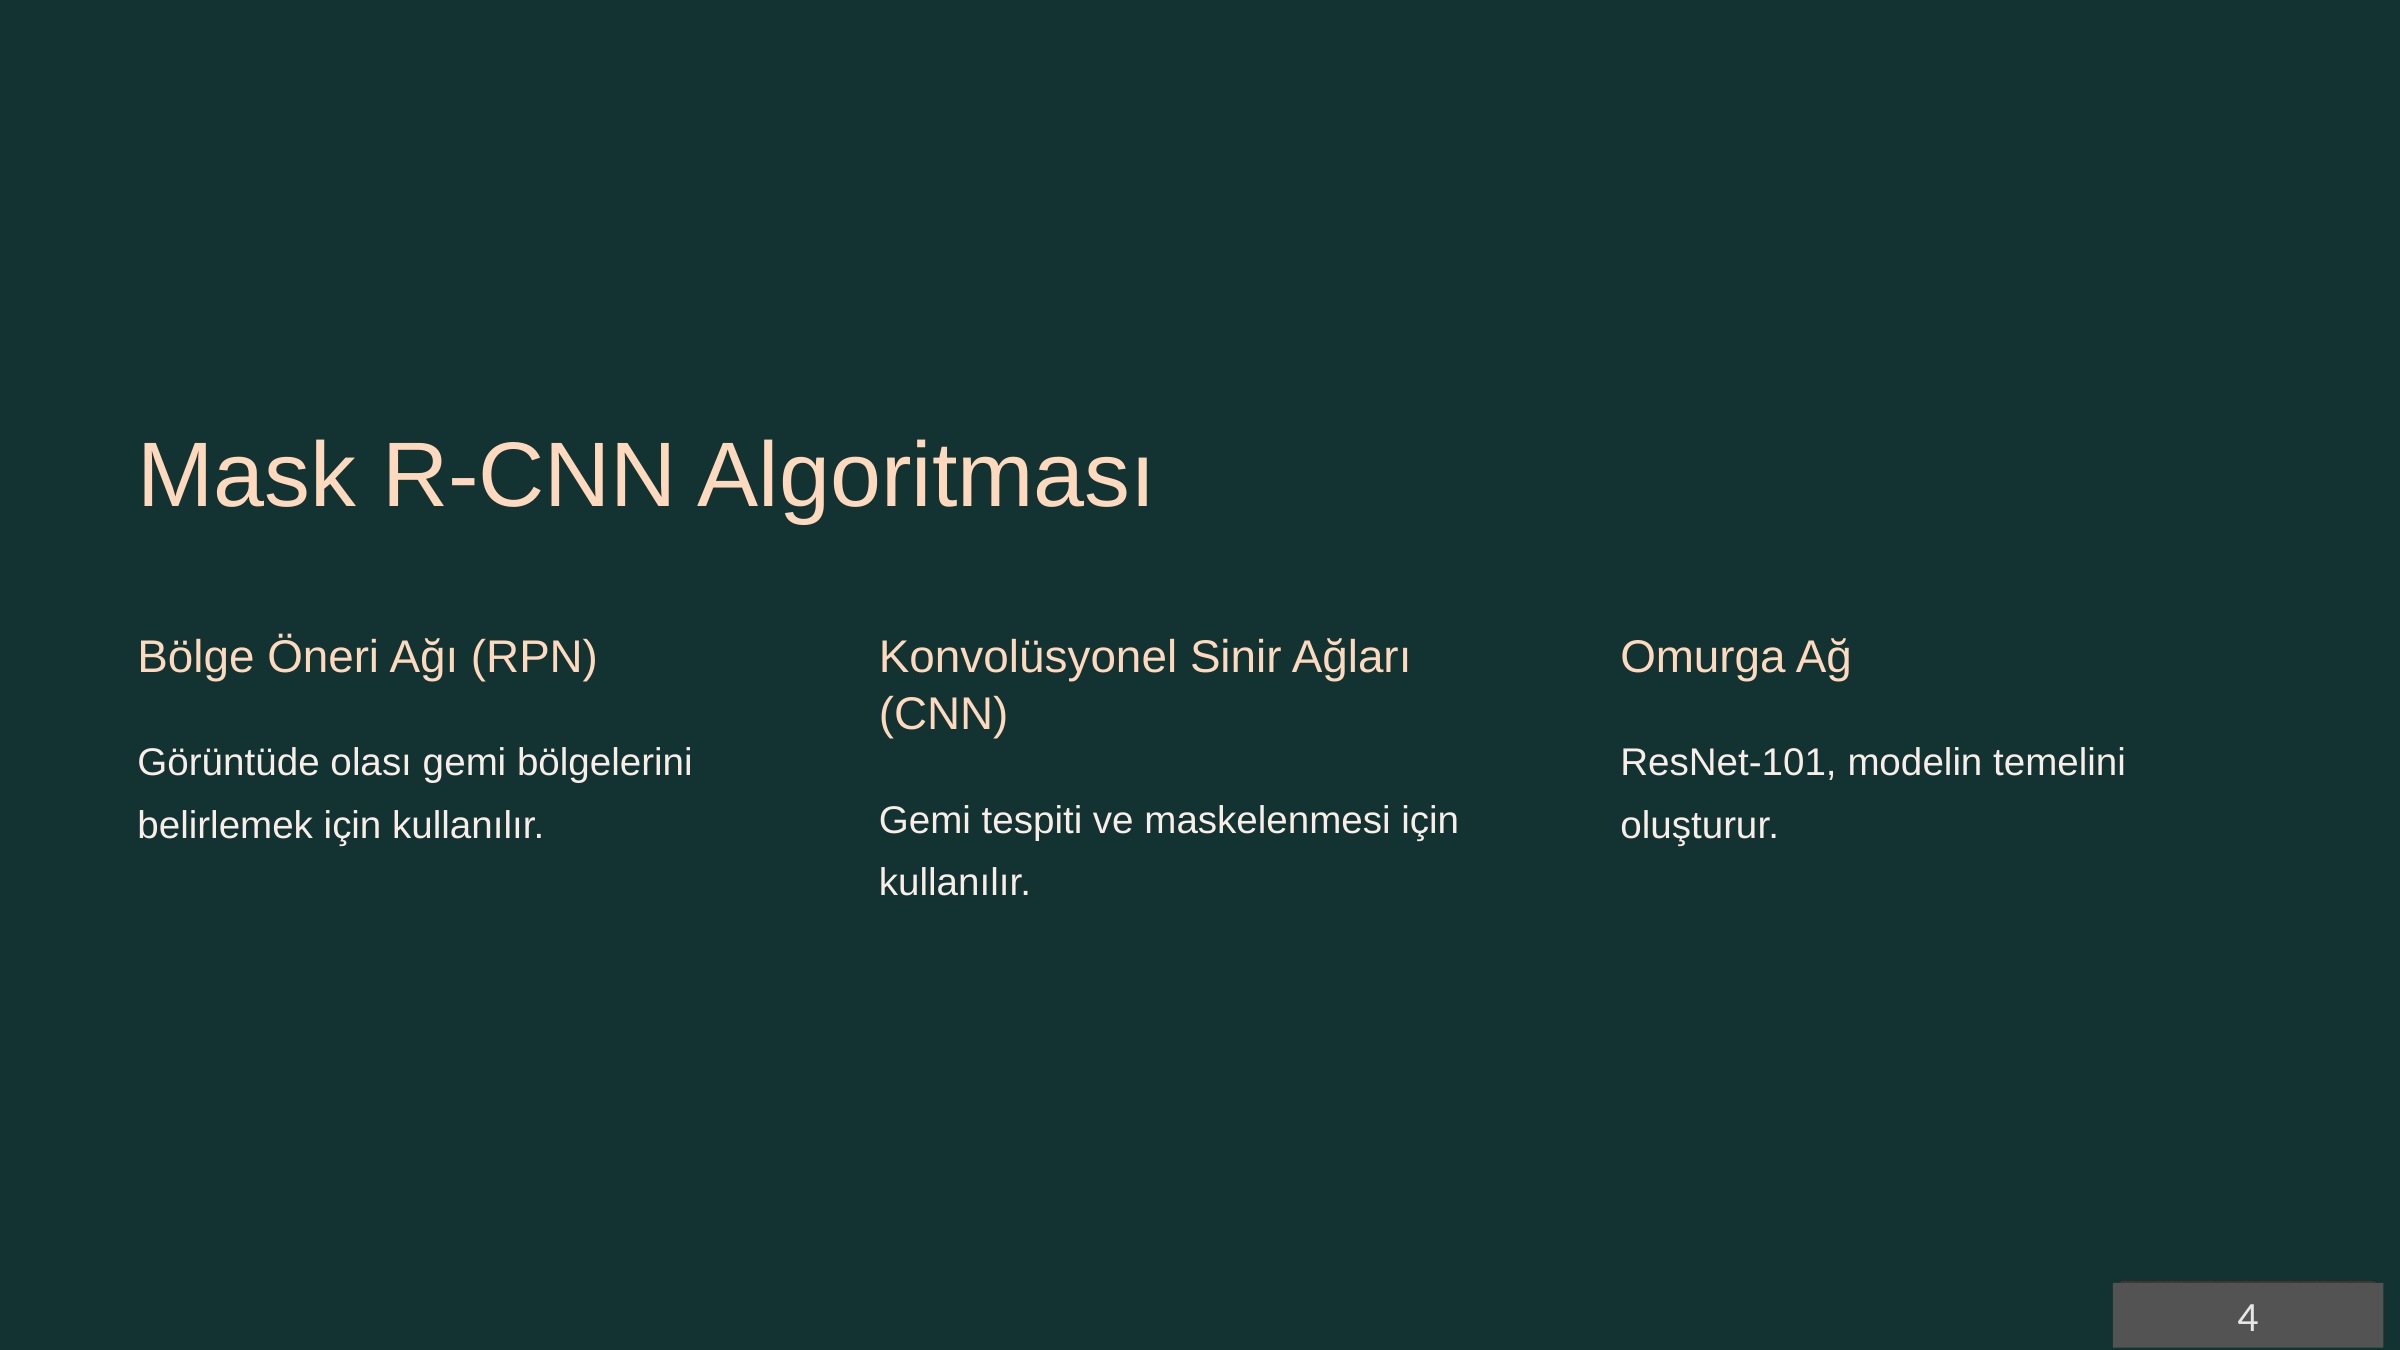

Mask R-CNN Algoritması
Bölge Öneri Ağı (RPN)
Konvolüsyonel Sinir Ağları (CNN)
Omurga Ağ
Görüntüde olası gemi bölgelerini belirlemek için kullanılır.
ResNet-101, modelin temelini oluşturur.
Gemi tespiti ve maskelenmesi için kullanılır.
4